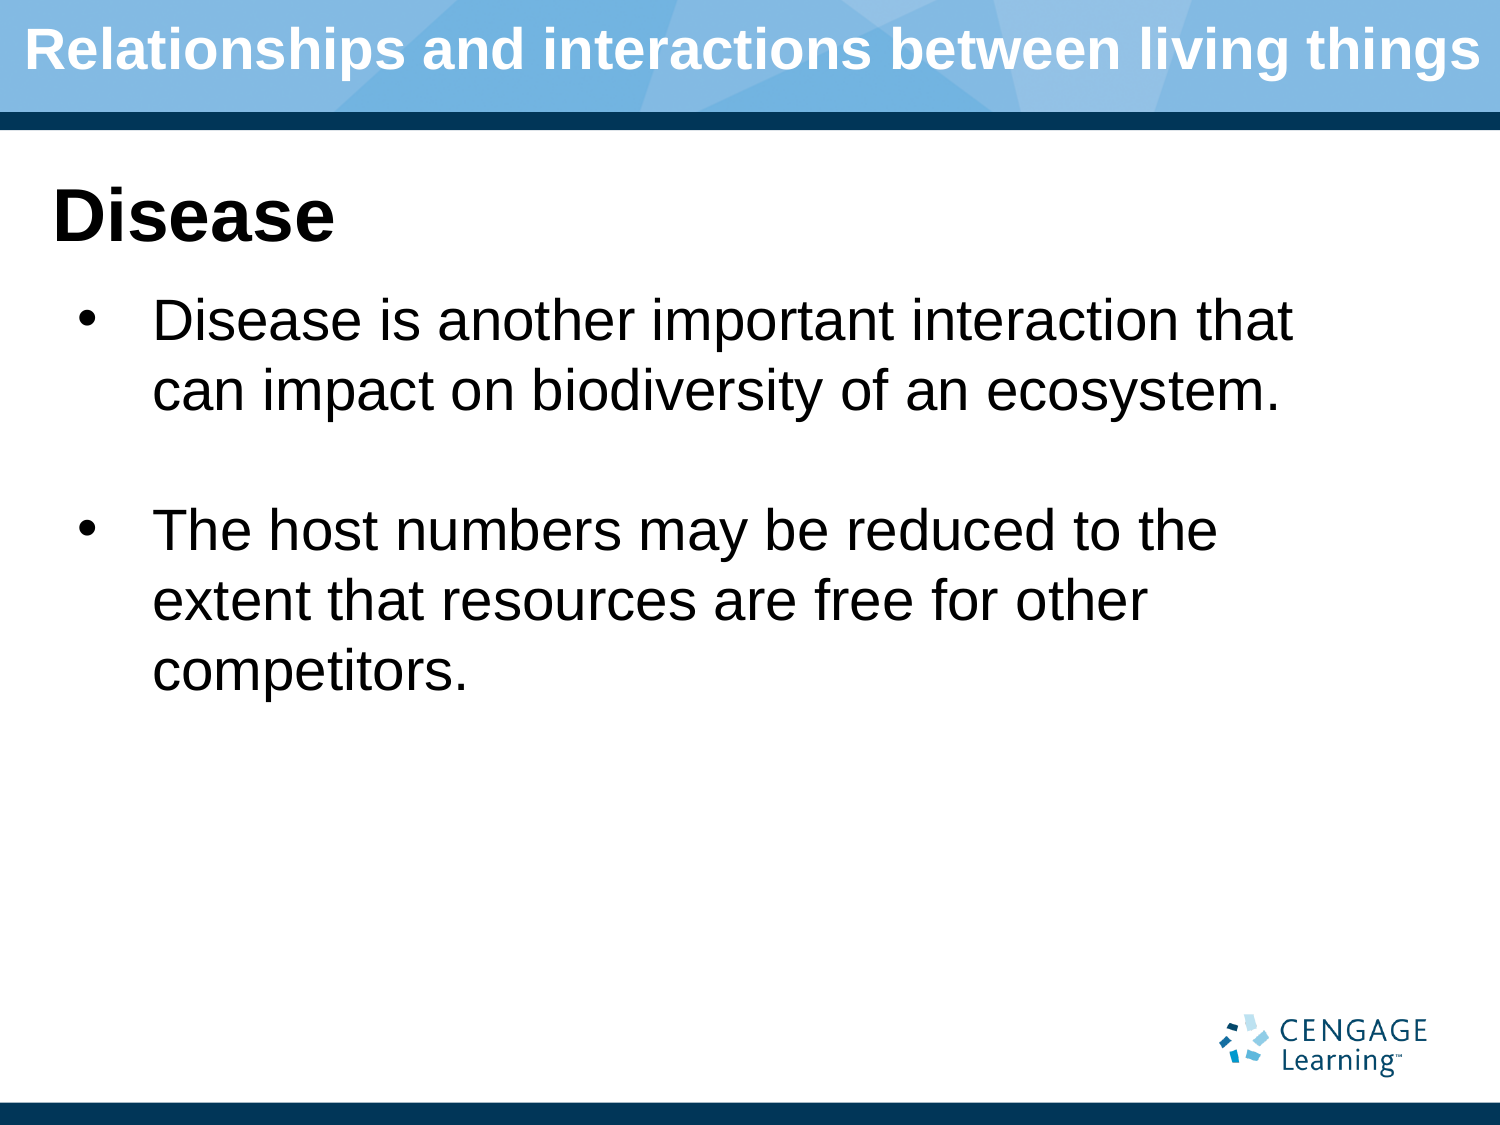

# Relationships and interactions between living things
Disease
Disease is another important interaction that can impact on biodiversity of an ecosystem.

The host numbers may be reduced to the extent that resources are free for other competitors.